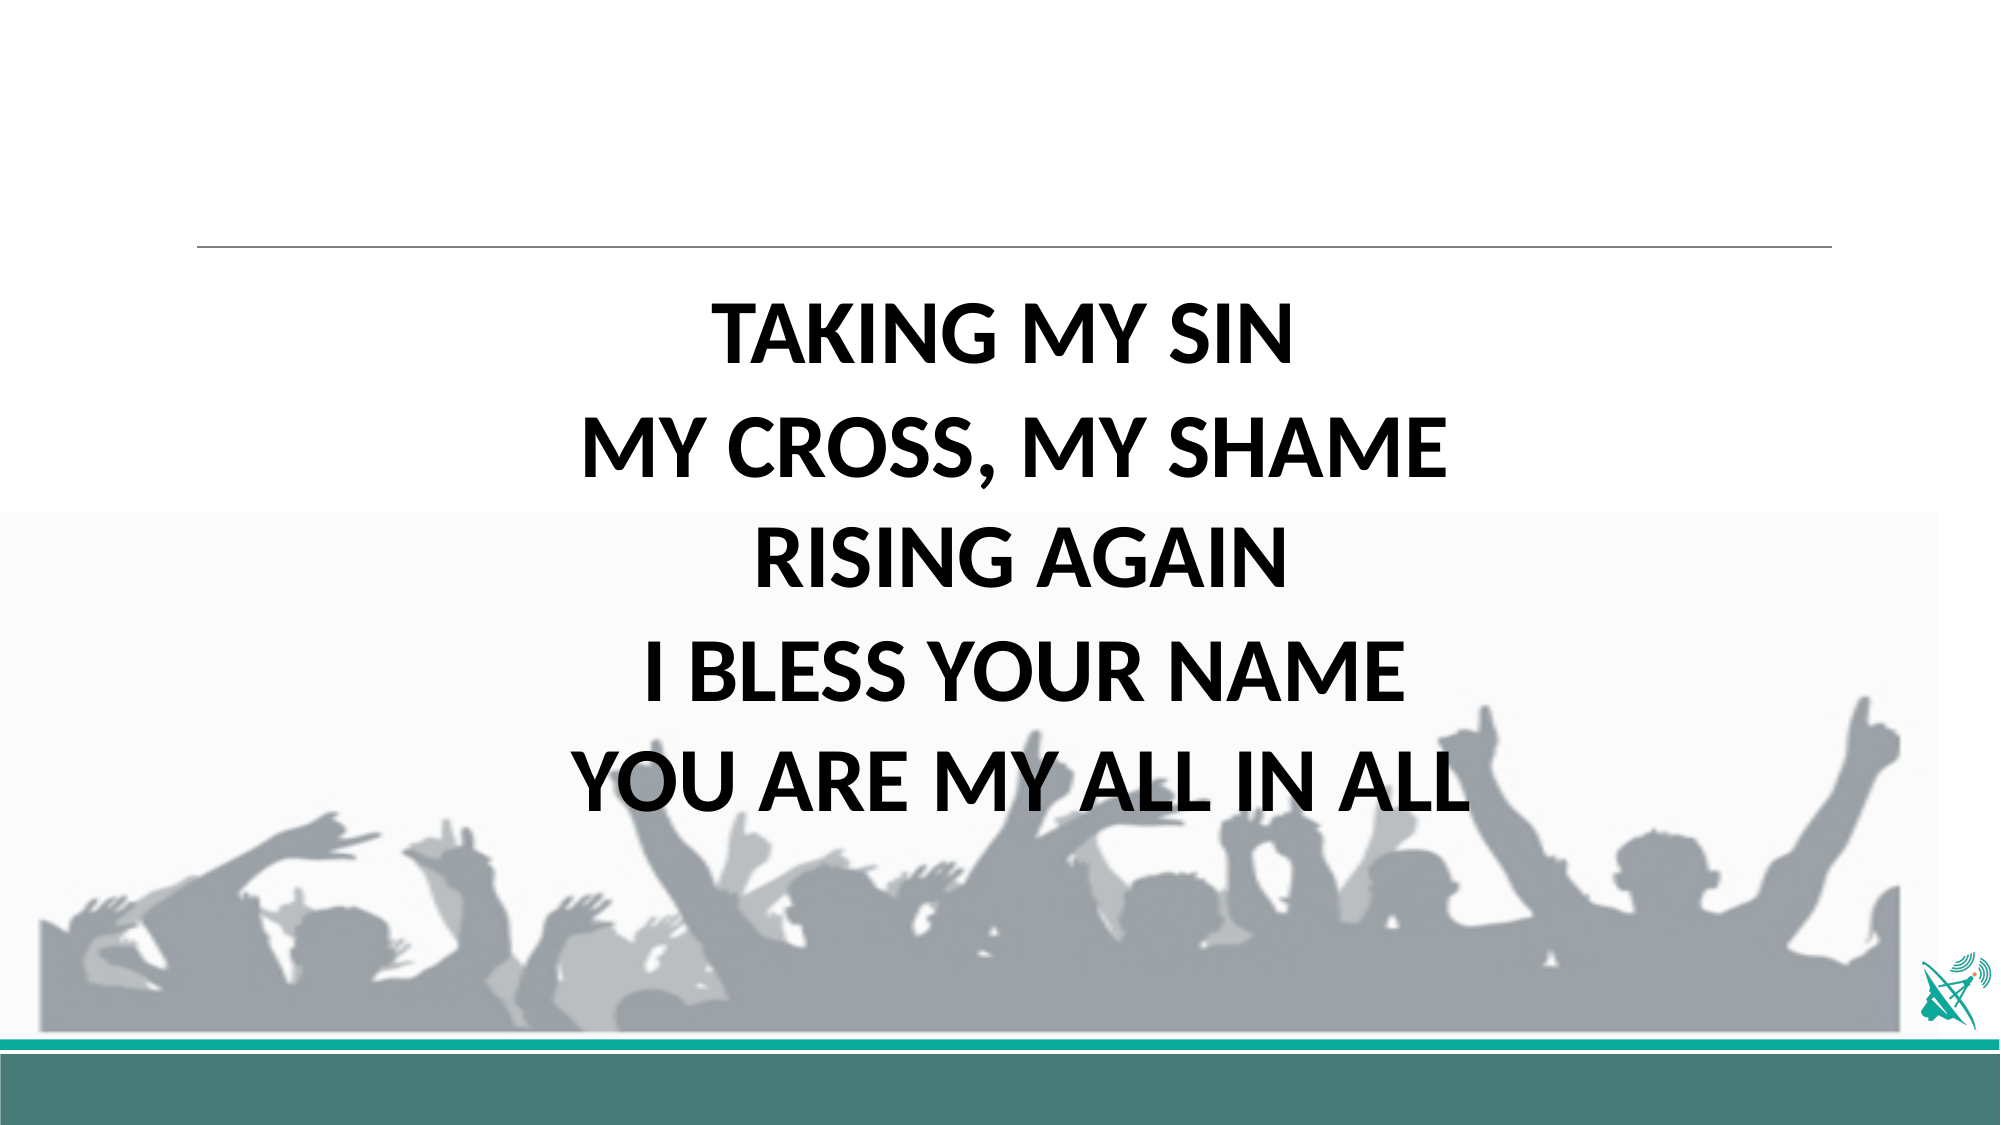

TAKING MY SIN
MY CROSS, MY SHAME
RISING AGAIN
 I BLESS YOUR NAME
YOU ARE MY ALL IN ALL